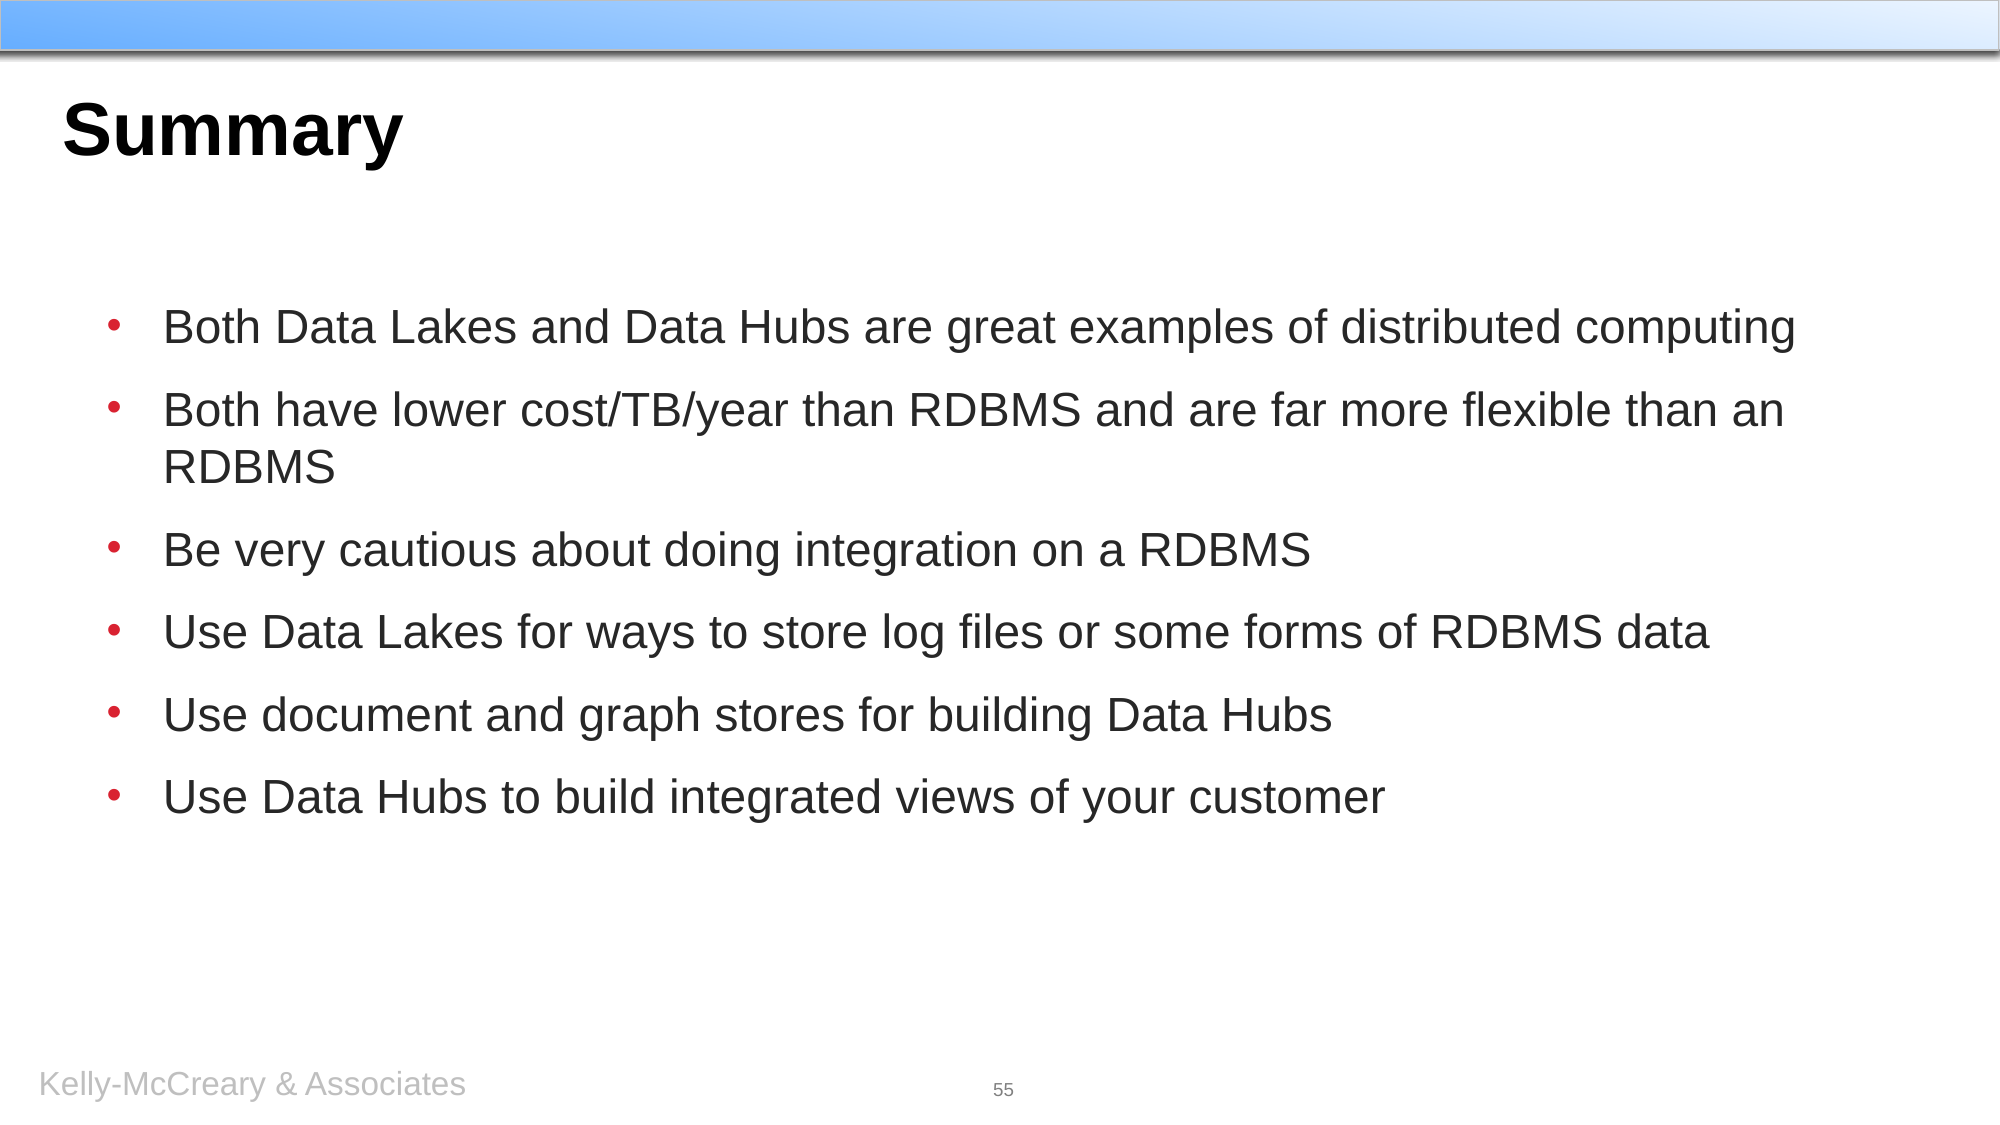

# Summary
Both Data Lakes and Data Hubs are great examples of distributed computing
Both have lower cost/TB/year than RDBMS and are far more flexible than an RDBMS
Be very cautious about doing integration on a RDBMS
Use Data Lakes for ways to store log files or some forms of RDBMS data
Use document and graph stores for building Data Hubs
Use Data Hubs to build integrated views of your customer